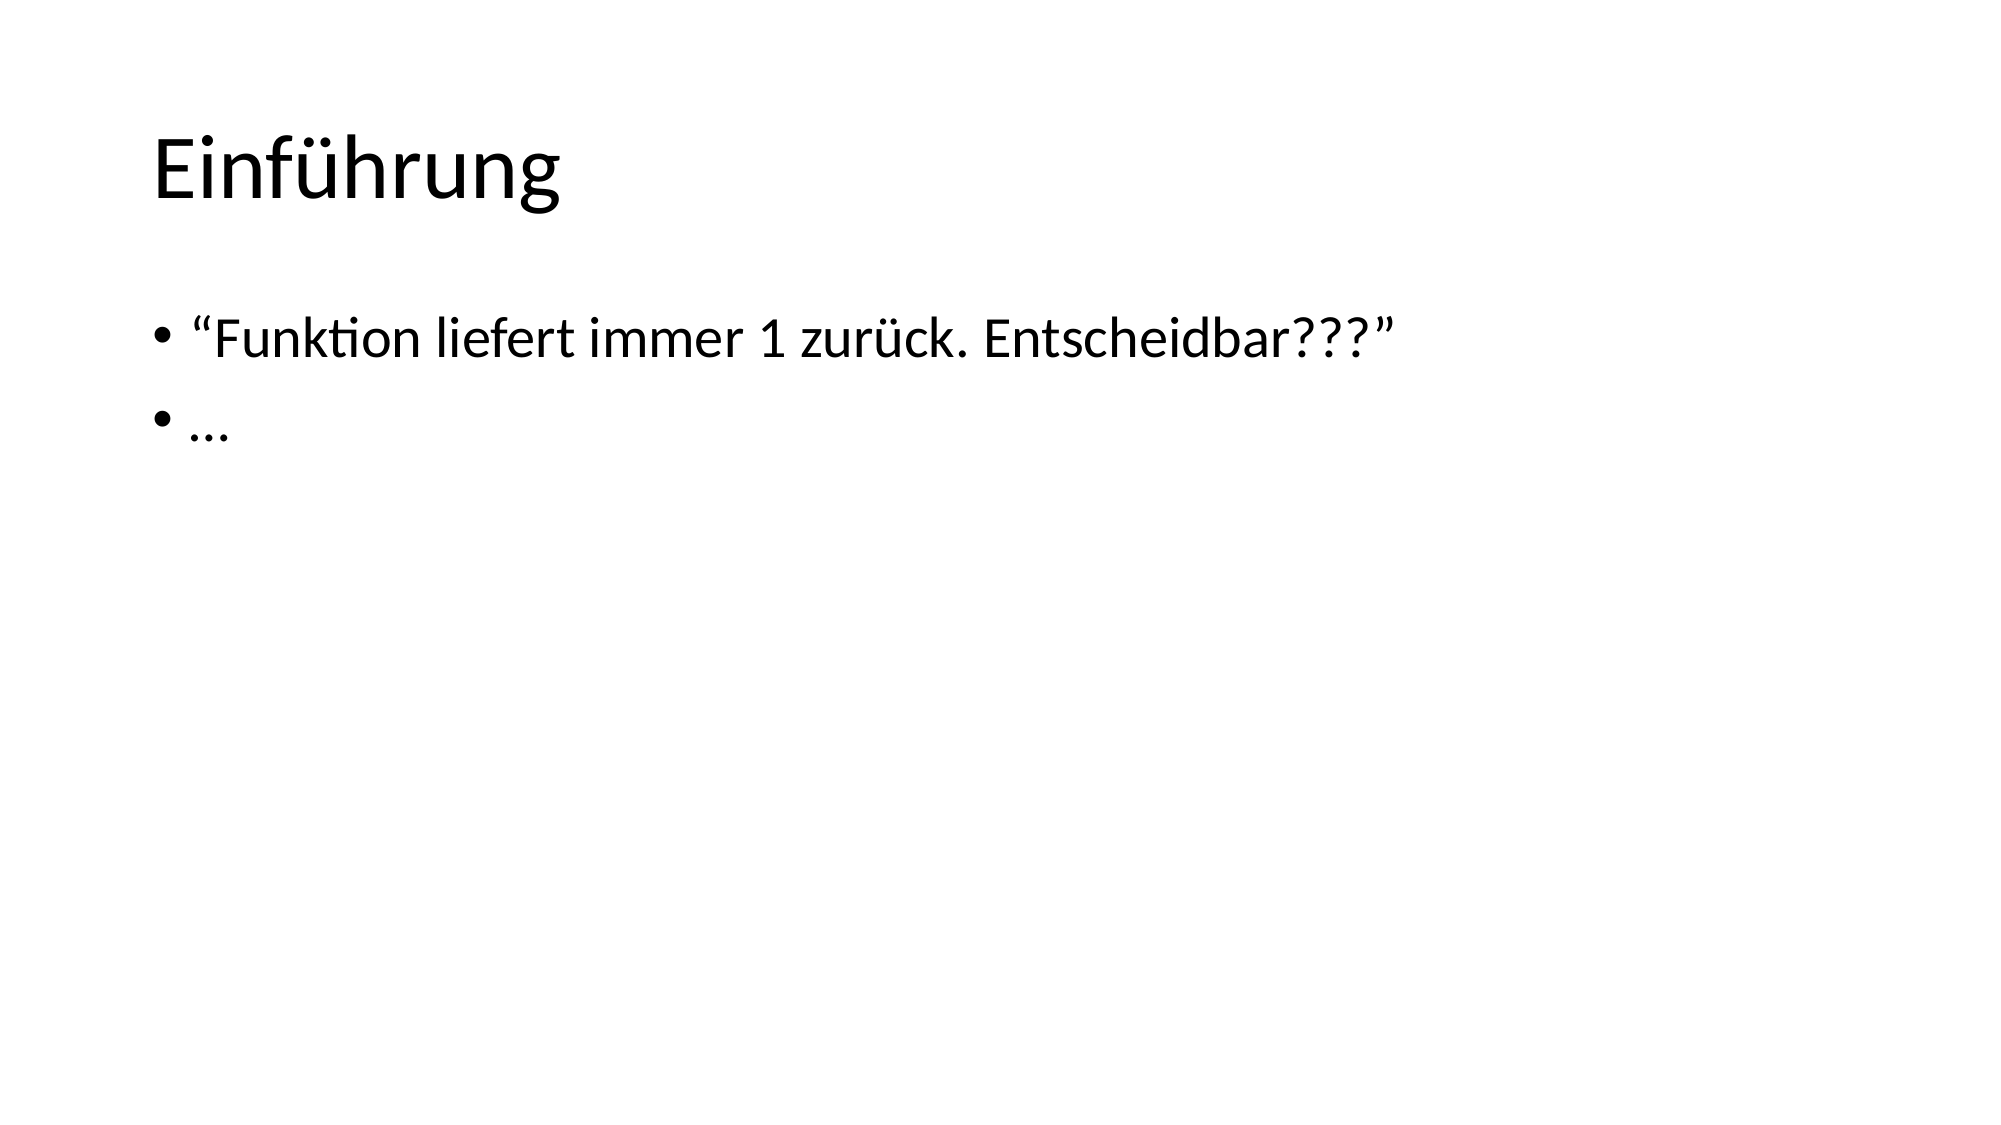

# Einführung
“Funktion liefert immer 1 zurück. Entscheidbar???”
…